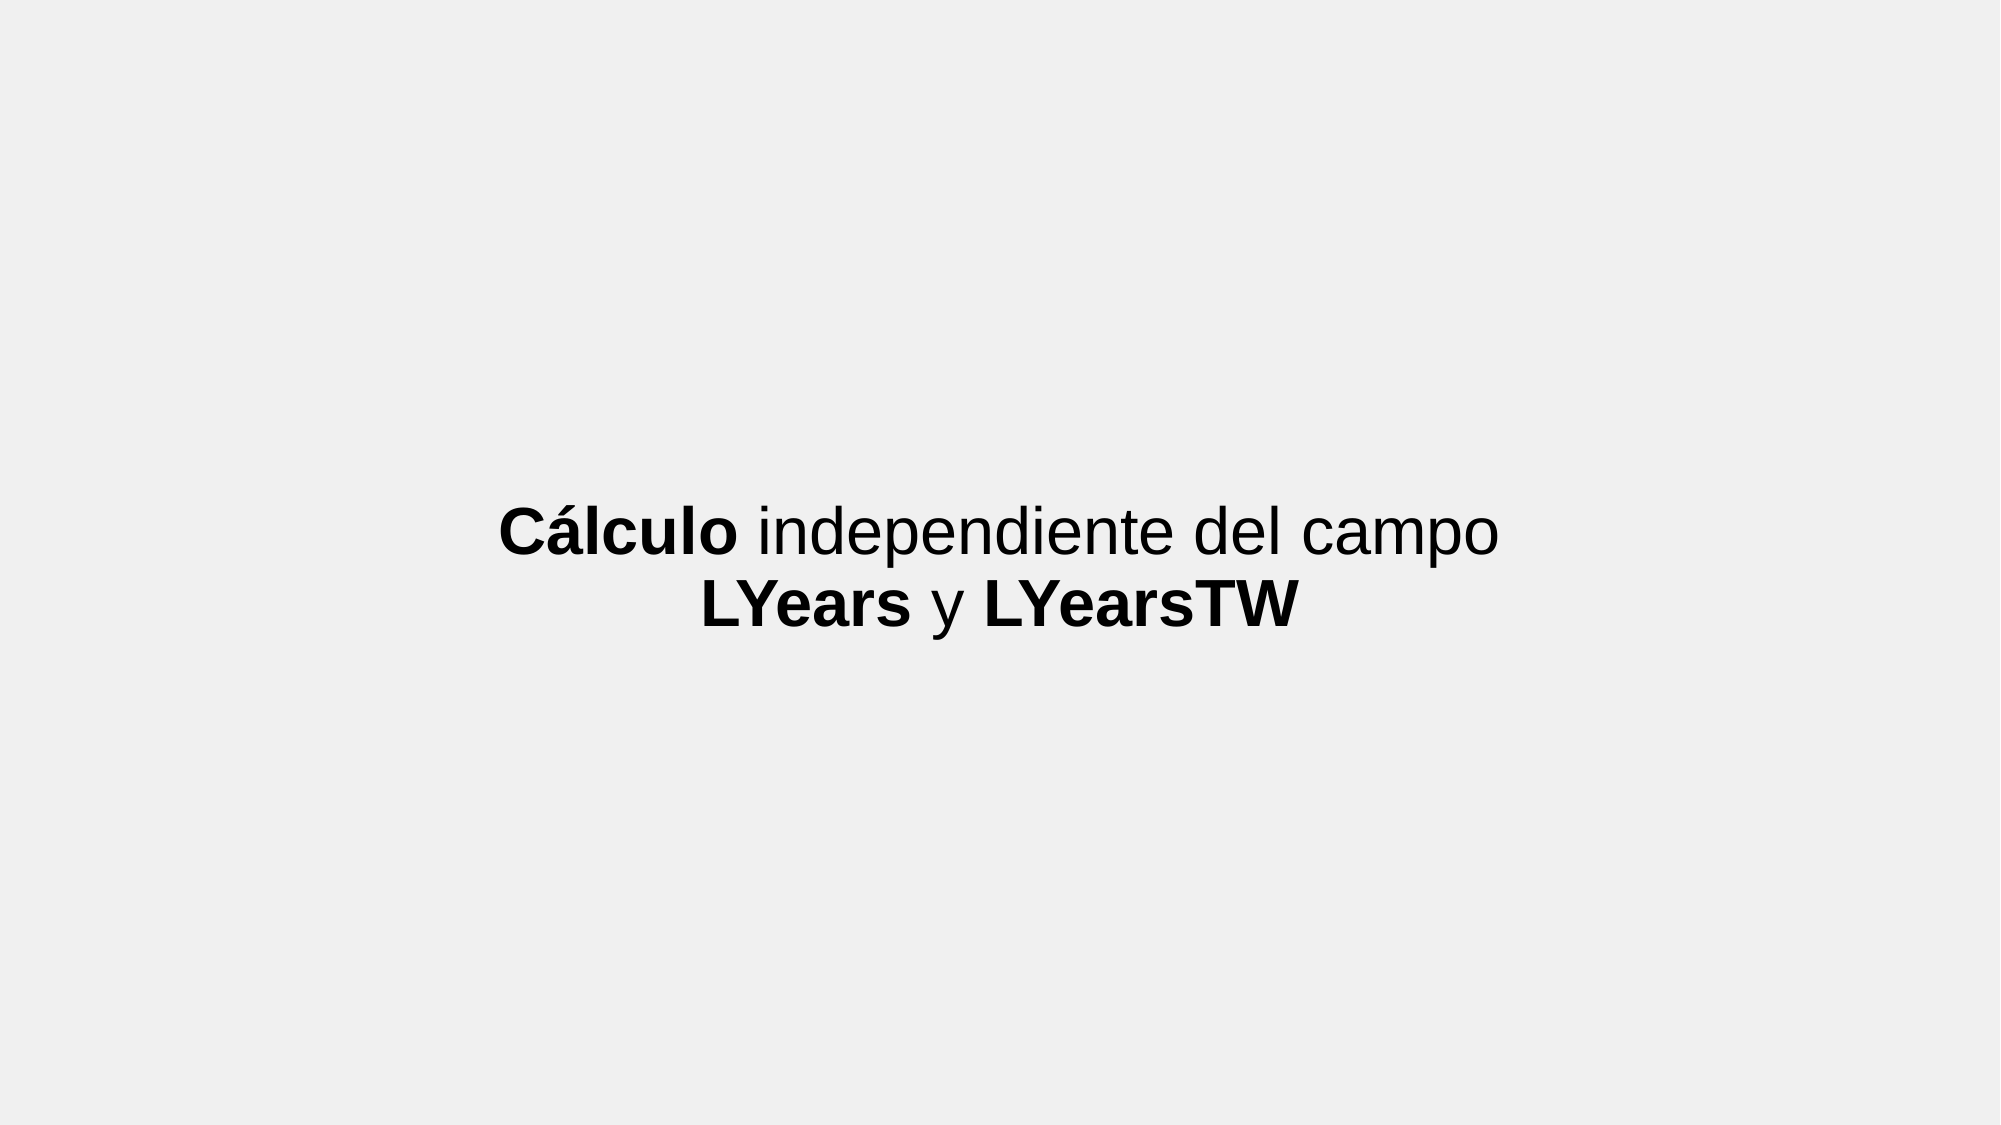

Cálculo independiente del campo
 LYears y LYearsTW